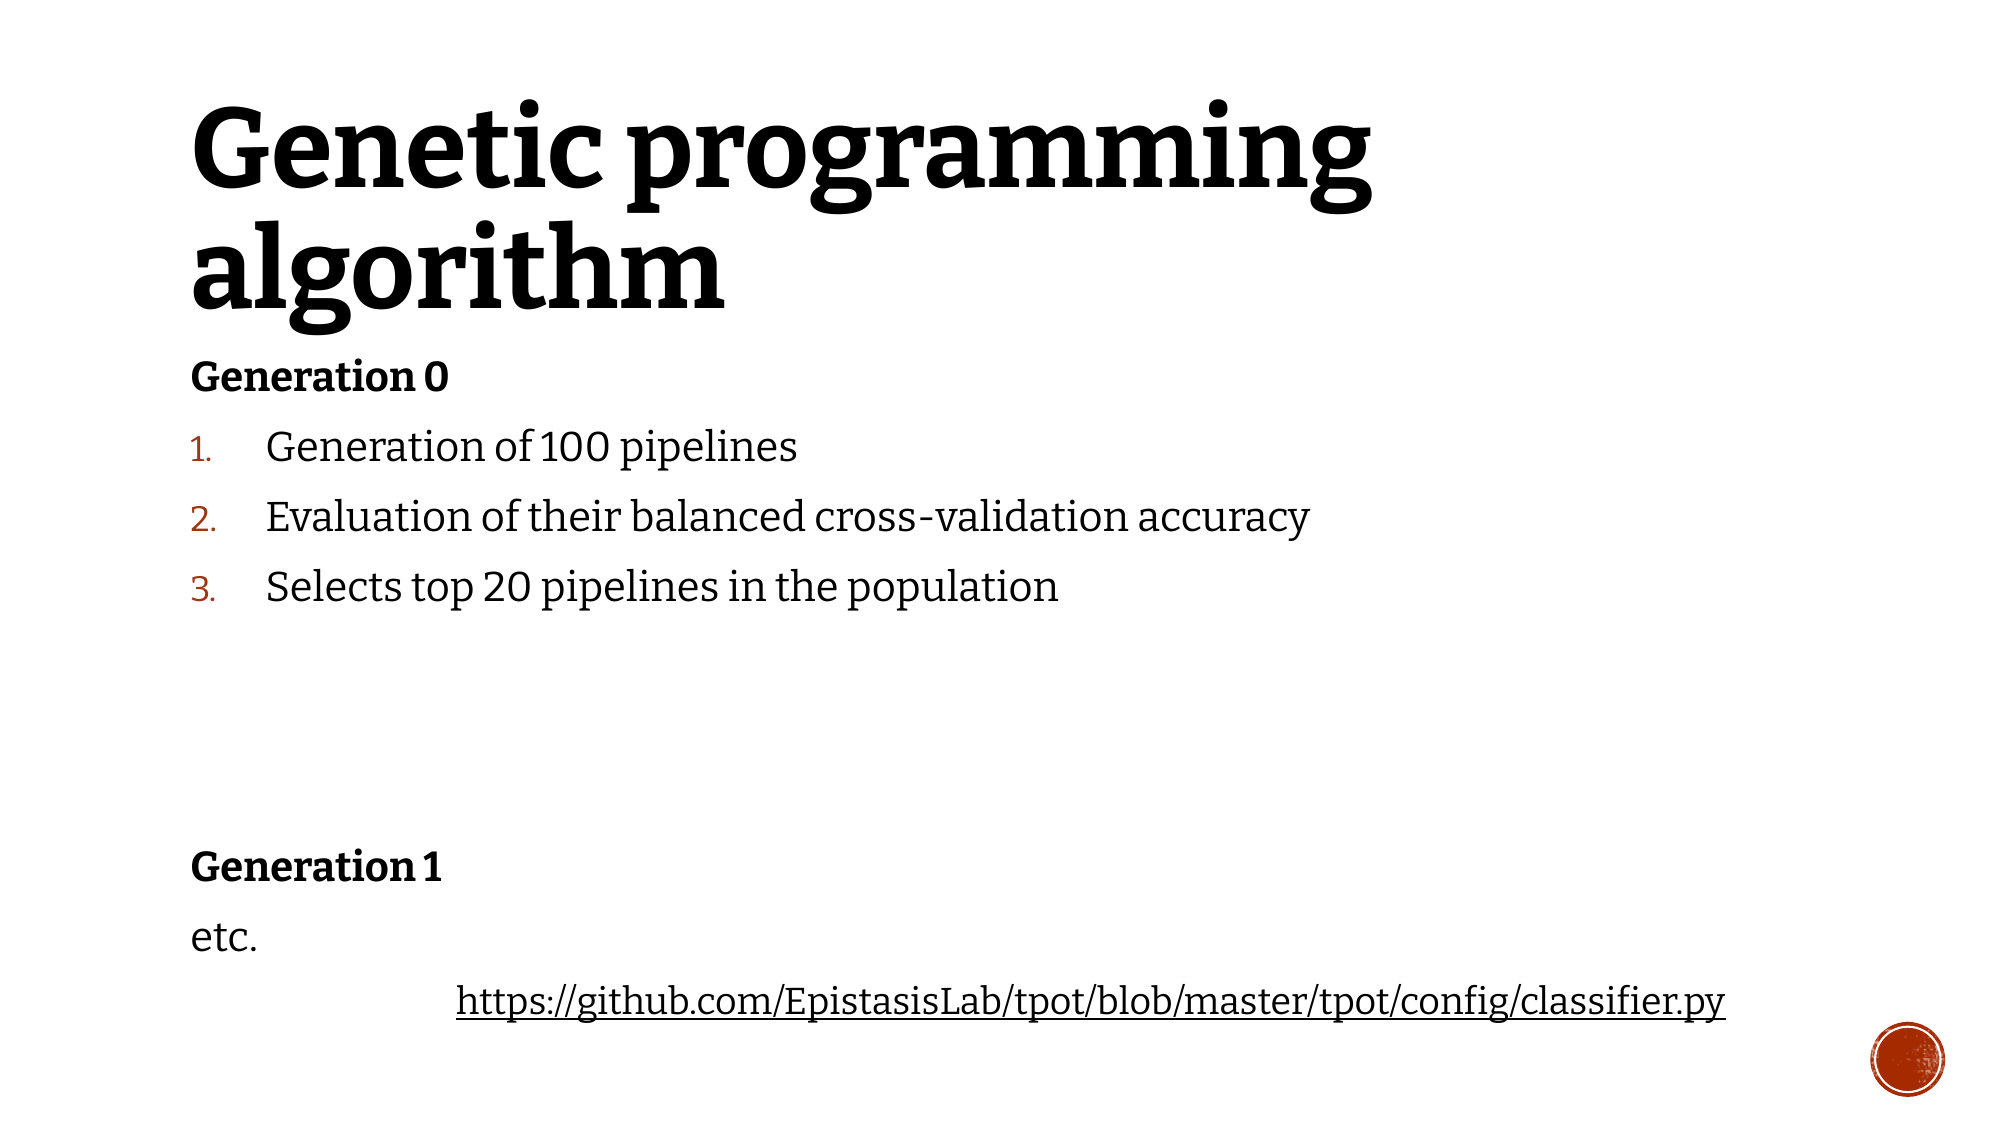

# Genetic programming algorithm
Generation 0
Generation of 100 pipelines
Evaluation of their balanced cross-validation accuracy
Selects top 20 pipelines in the population

Generation 1
etc.

https://github.com/EpistasisLab/tpot/blob/master/tpot/config/classifier.py